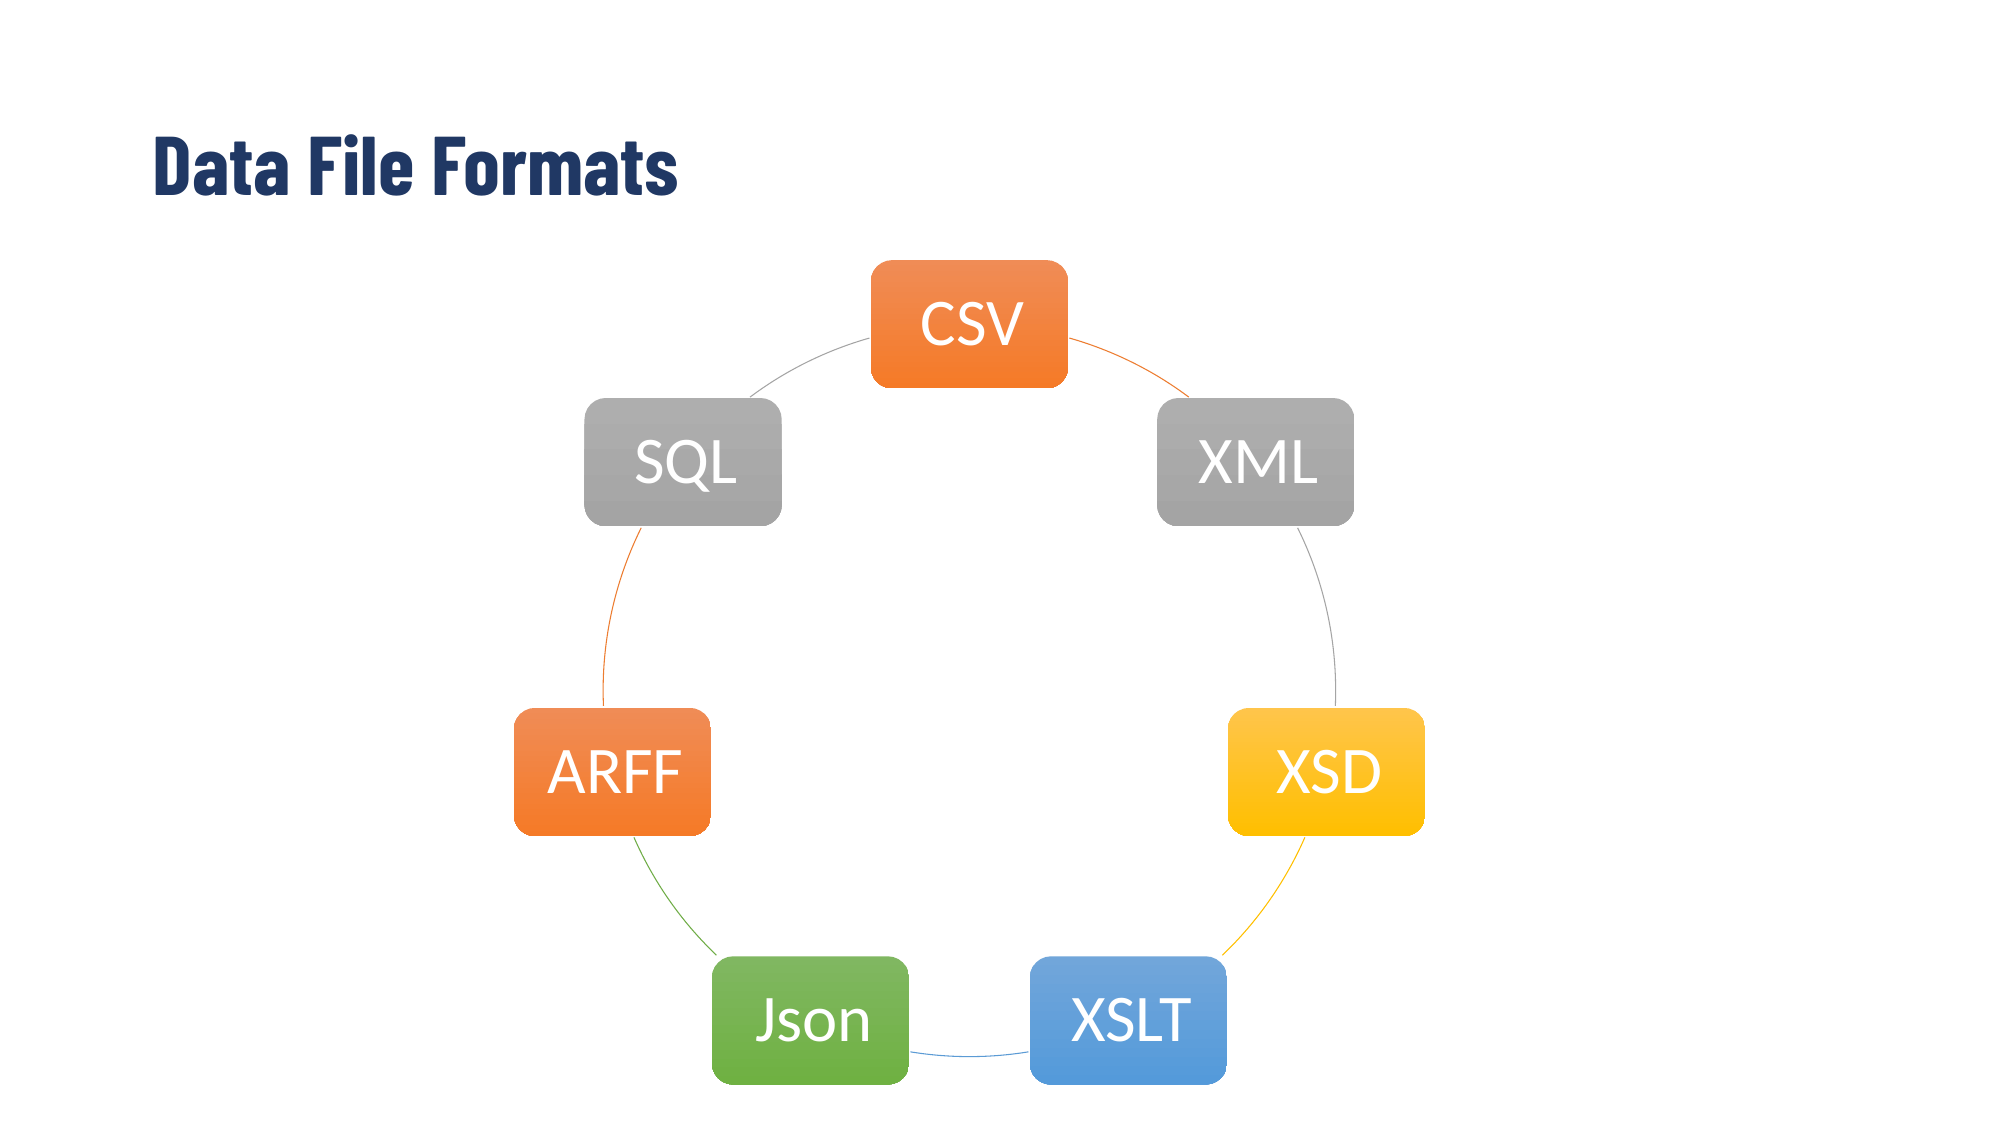

# Data File Formats
CSV
XML
XSD
XSLT
Json
ARFF
SQL